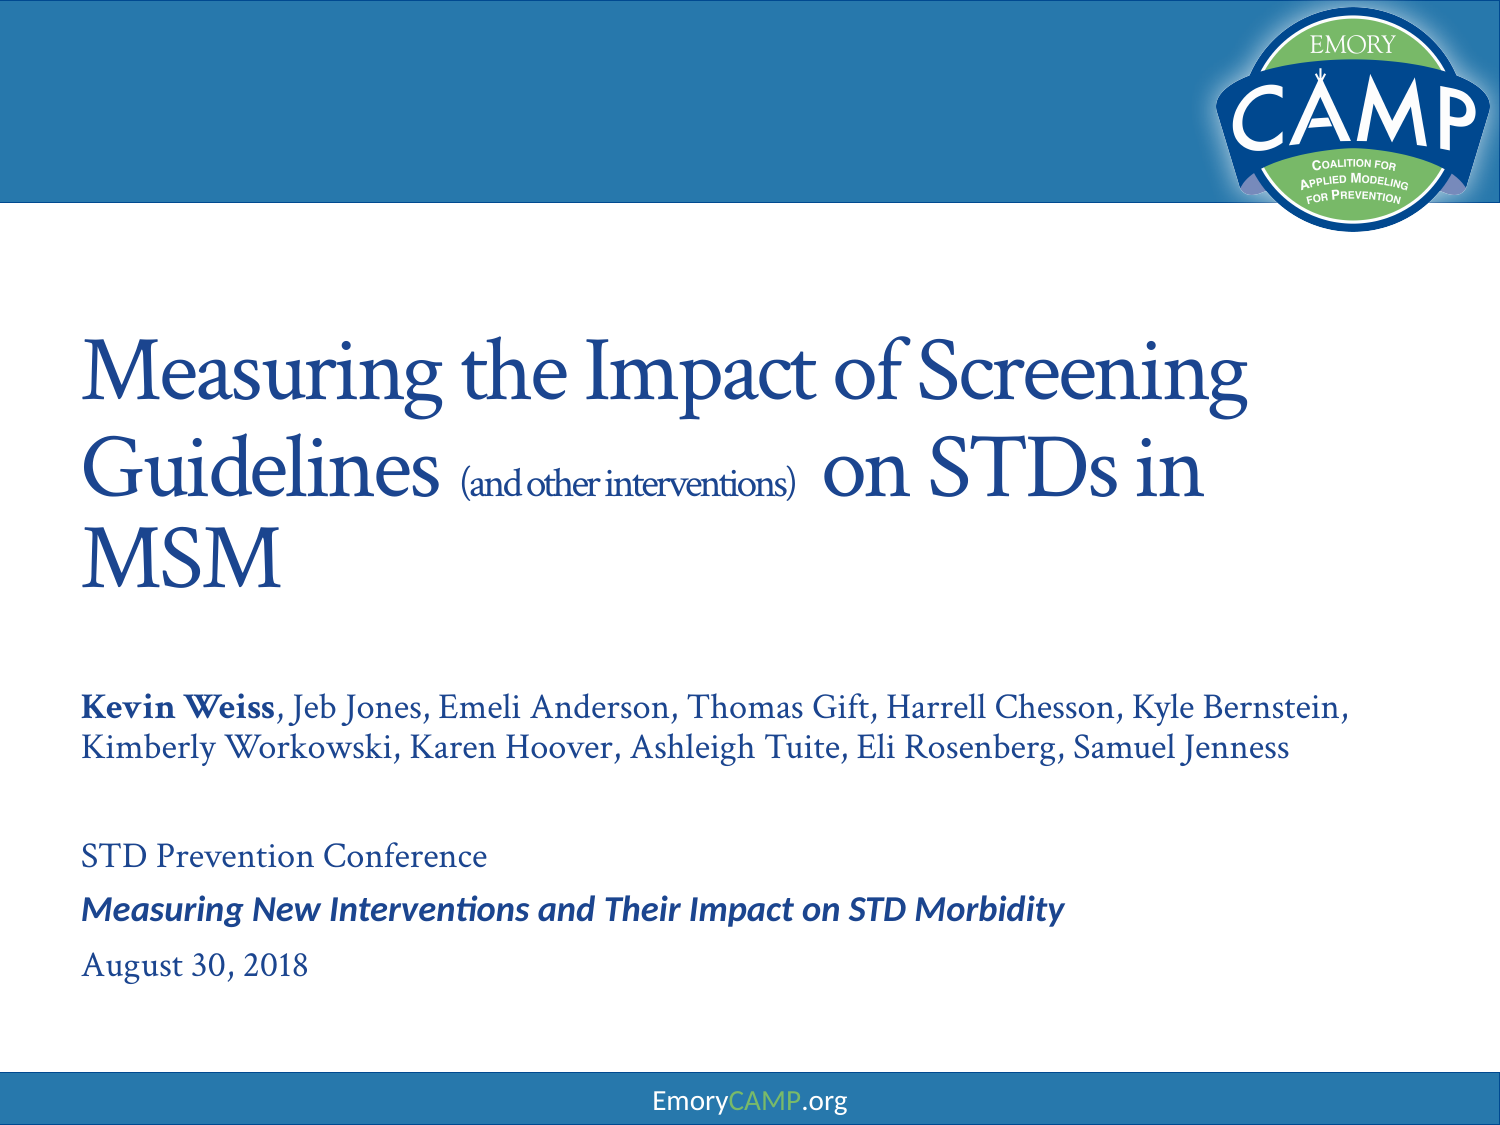

# Measuring the Impact of Screening Guidelines (and other interventions) on STDs in MSM
Kevin Weiss, Jeb Jones, Emeli Anderson, Thomas Gift, Harrell Chesson, Kyle Bernstein, Kimberly Workowski, Karen Hoover, Ashleigh Tuite, Eli Rosenberg, Samuel Jenness

STD Prevention Conference
Measuring New Interventions and Their Impact on STD Morbidity
August 30, 2018